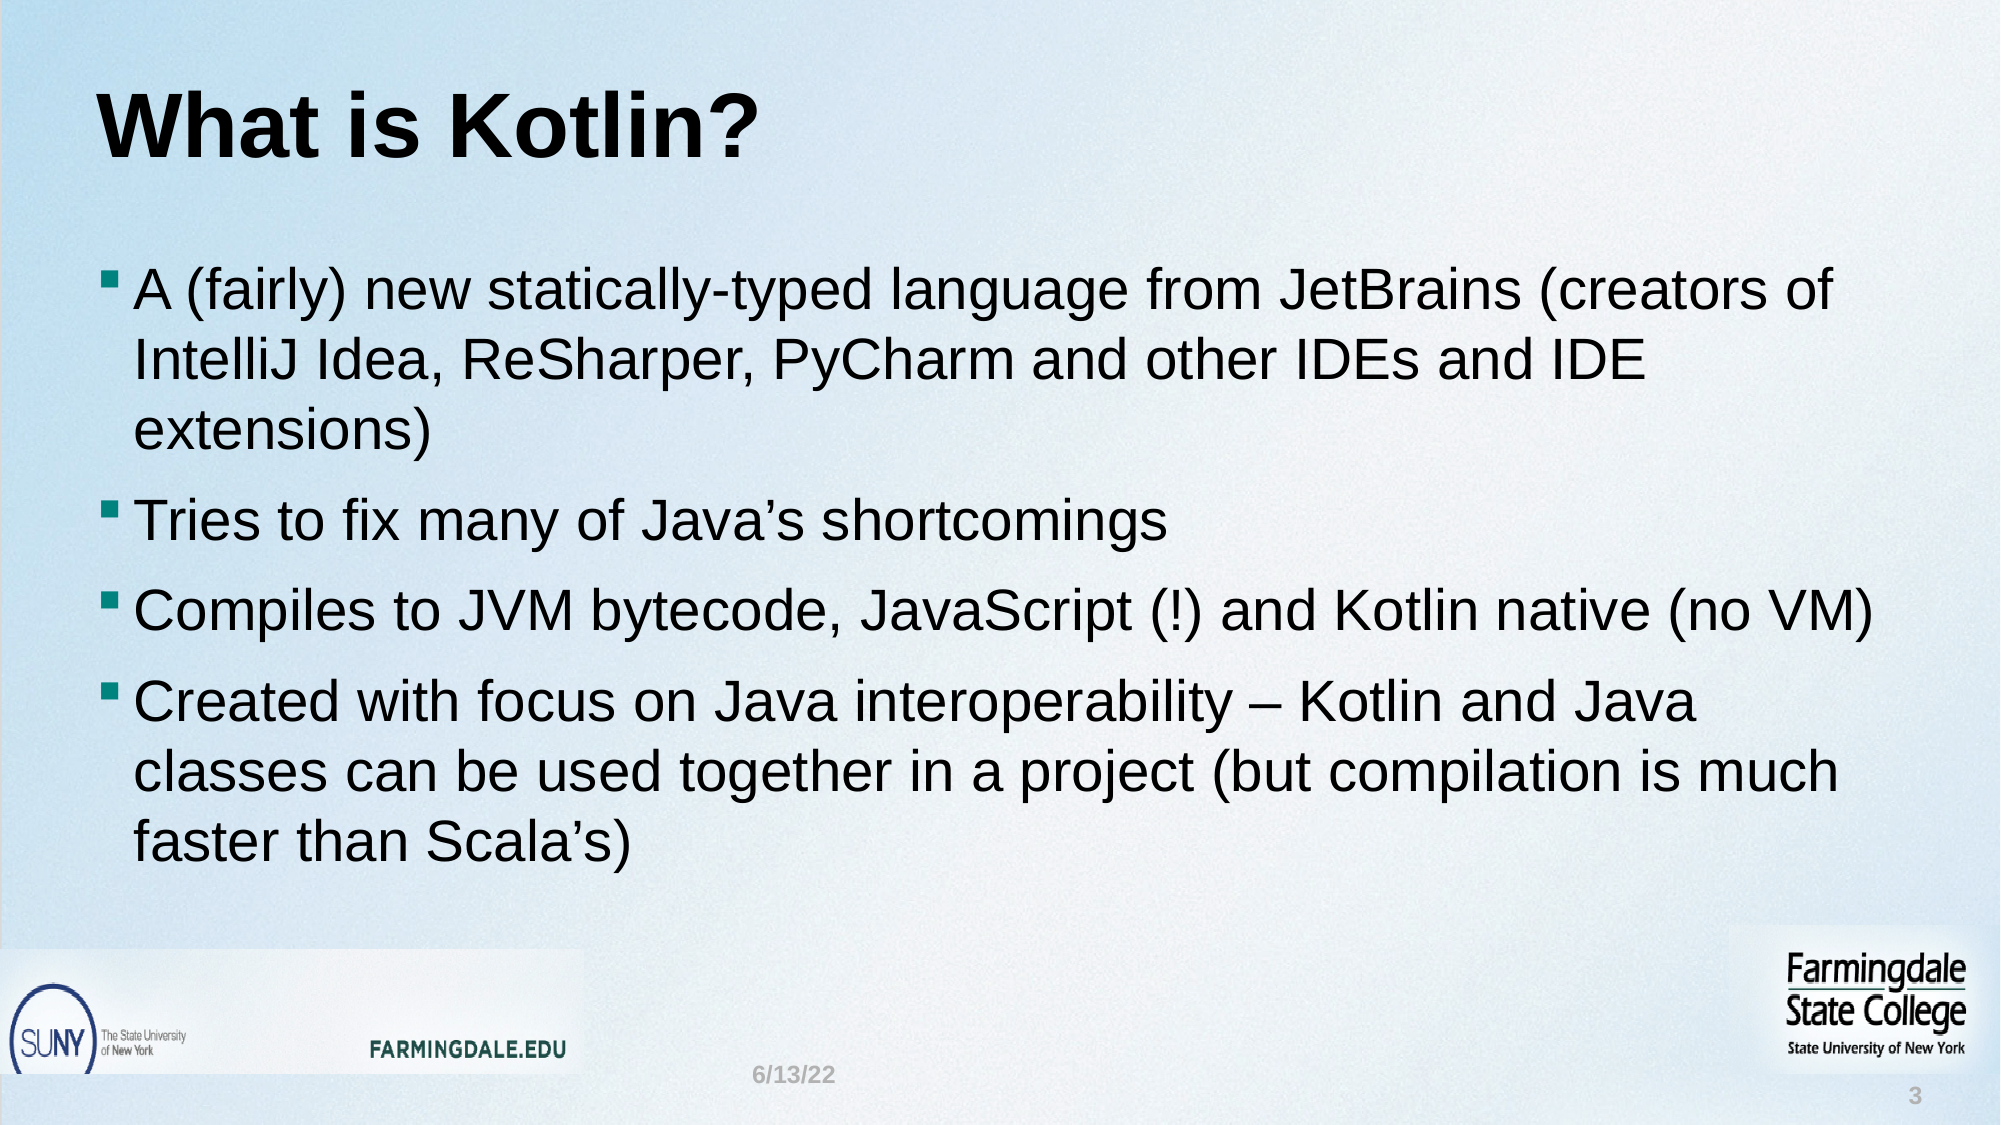

# What is Kotlin?
A (fairly) new statically-typed language from JetBrains (creators of IntelliJ Idea, ReSharper, PyCharm and other IDEs and IDE extensions)
Tries to fix many of Java’s shortcomings
Compiles to JVM bytecode, JavaScript (!) and Kotlin native (no VM)
Created with focus on Java interoperability – Kotlin and Java classes can be used together in a project (but compilation is much faster than Scala’s)

6/13/22
3